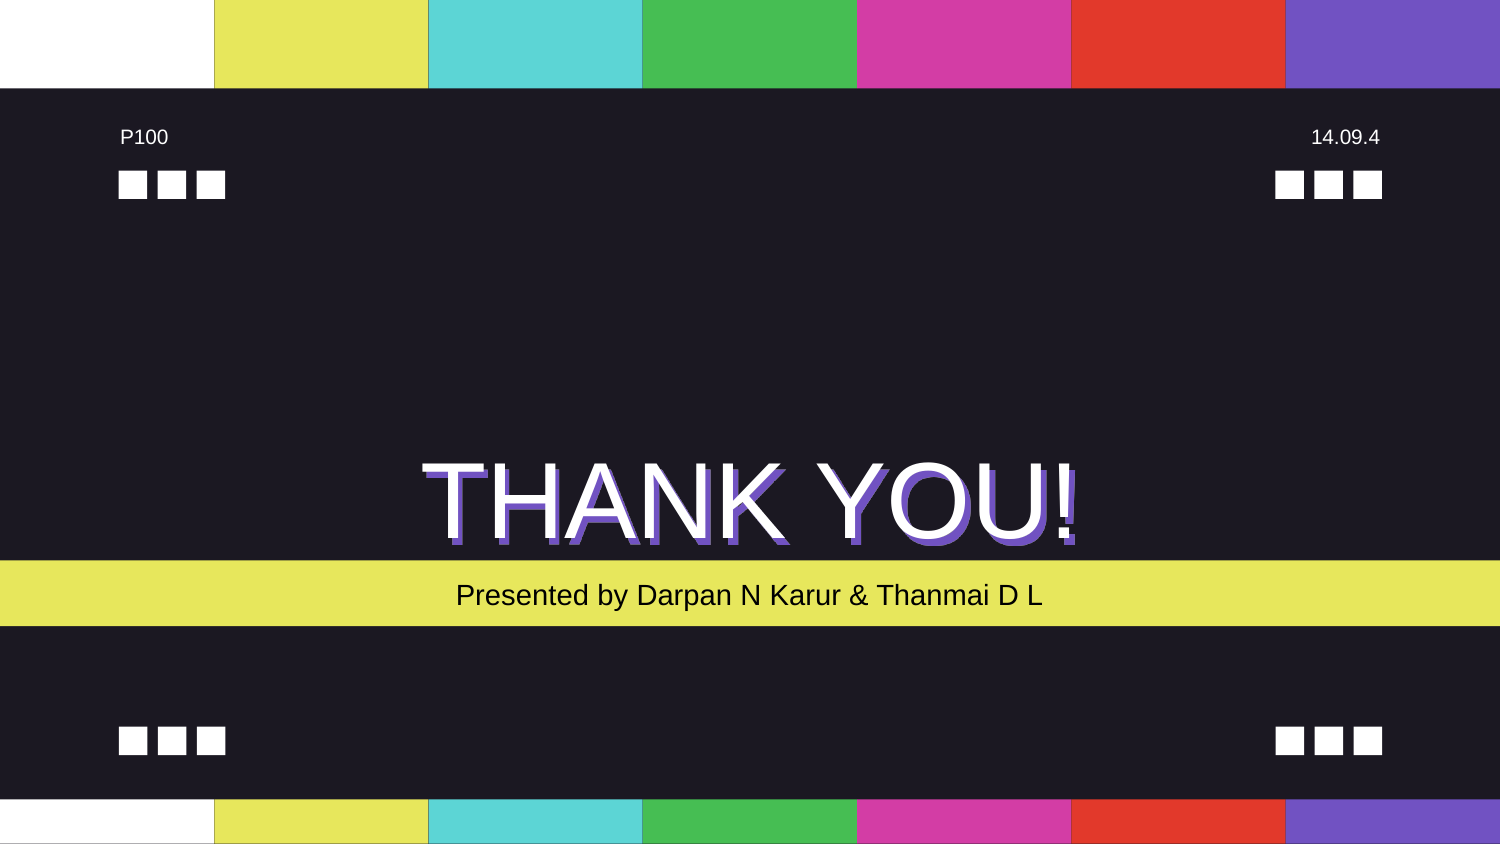

# THANK YOU!
Presented by Darpan N Karur & Thanmai D L